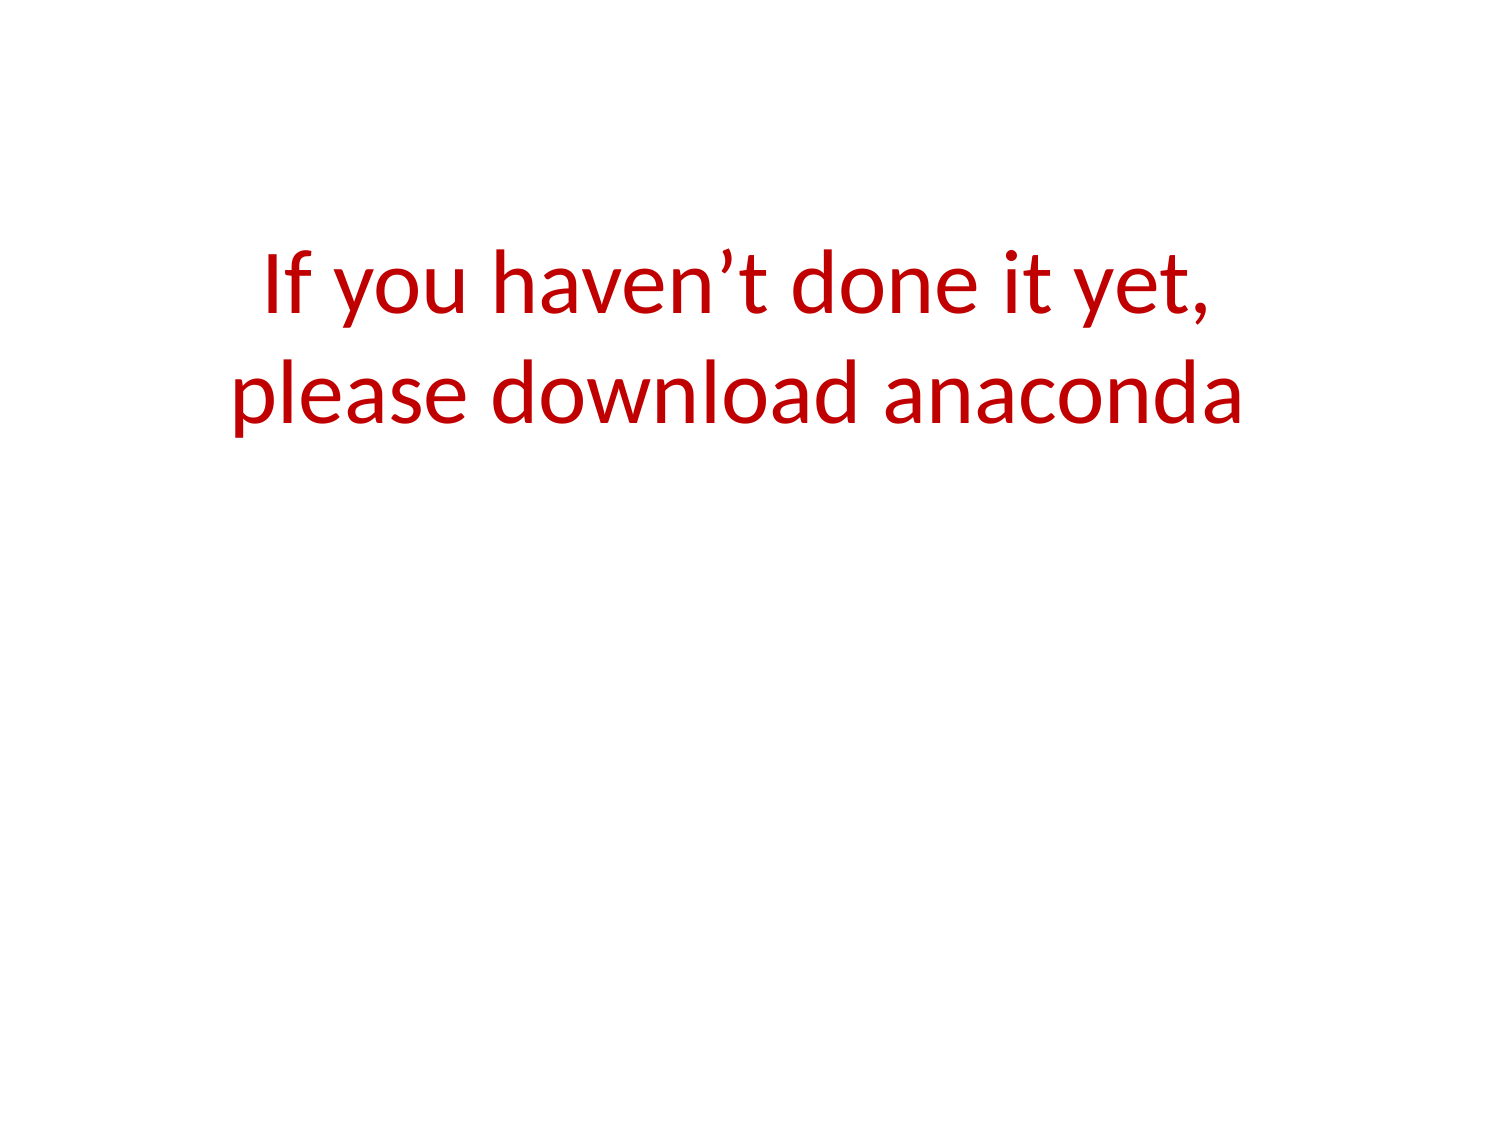

If you haven’t done it yet, please download anaconda